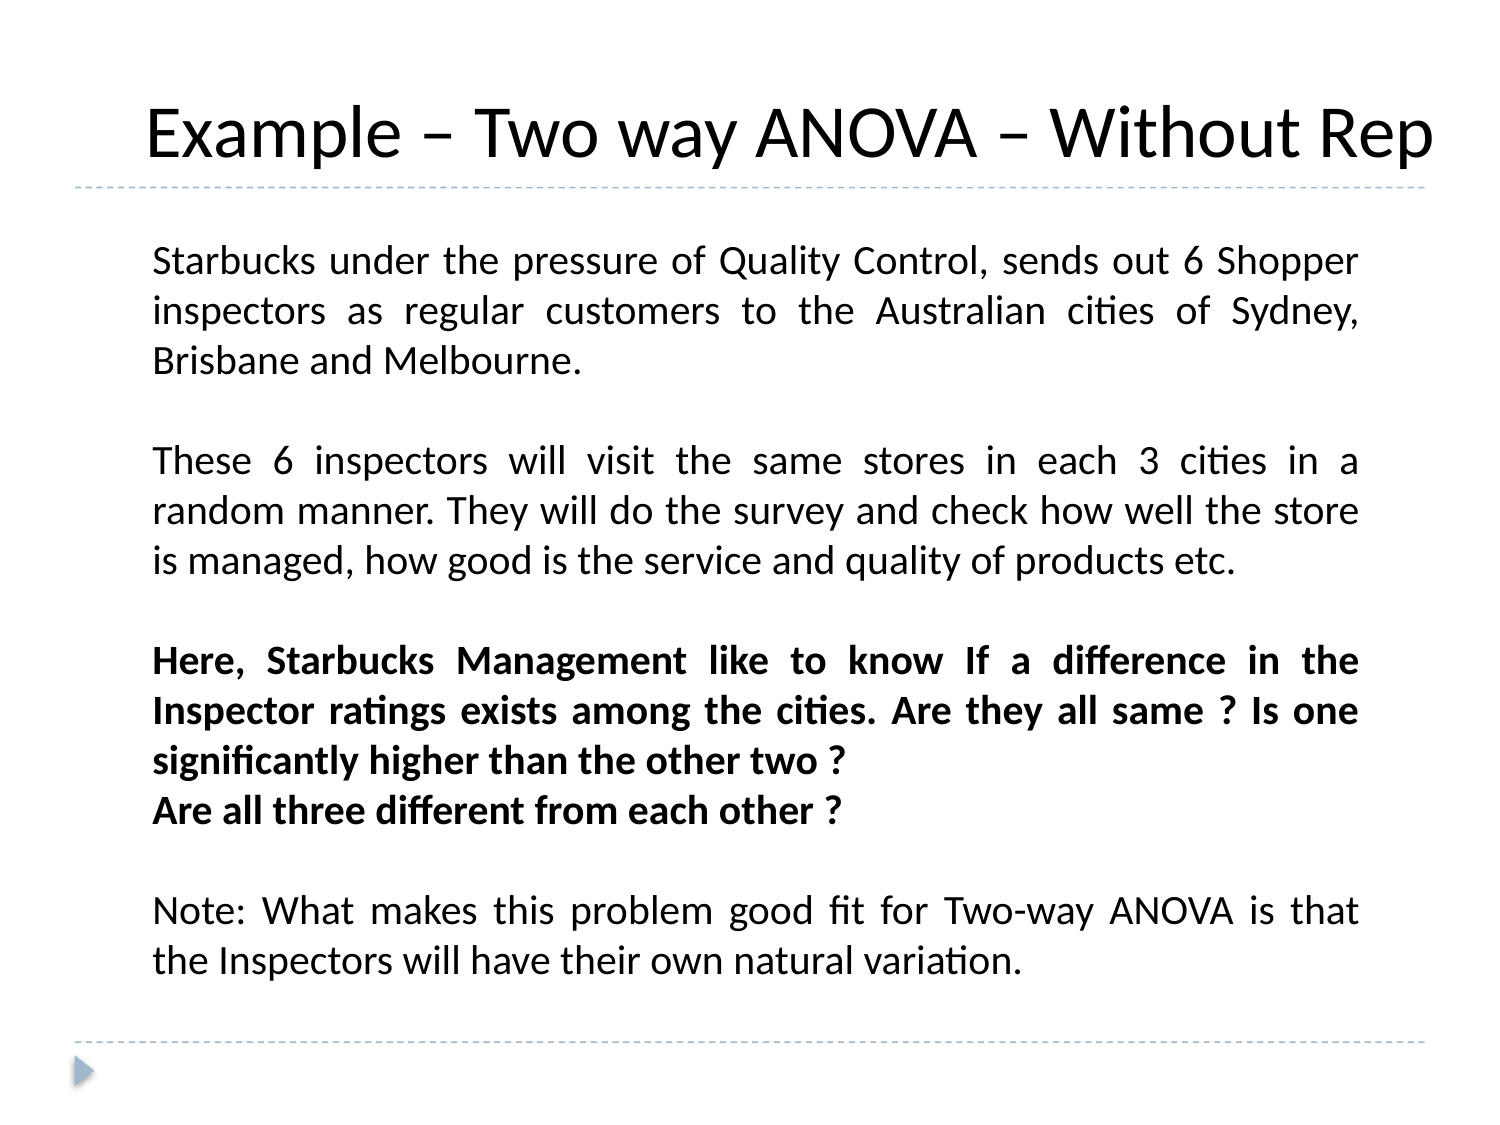

Example – Two way ANOVA – Without Rep
Starbucks under the pressure of Quality Control, sends out 6 Shopper inspectors as regular customers to the Australian cities of Sydney, Brisbane and Melbourne.

These 6 inspectors will visit the same stores in each 3 cities in a random manner. They will do the survey and check how well the store is managed, how good is the service and quality of products etc.

Here, Starbucks Management like to know If a difference in the Inspector ratings exists among the cities. Are they all same ? Is one significantly higher than the other two ?
Are all three different from each other ?

Note: What makes this problem good fit for Two-way ANOVA is that the Inspectors will have their own natural variation.